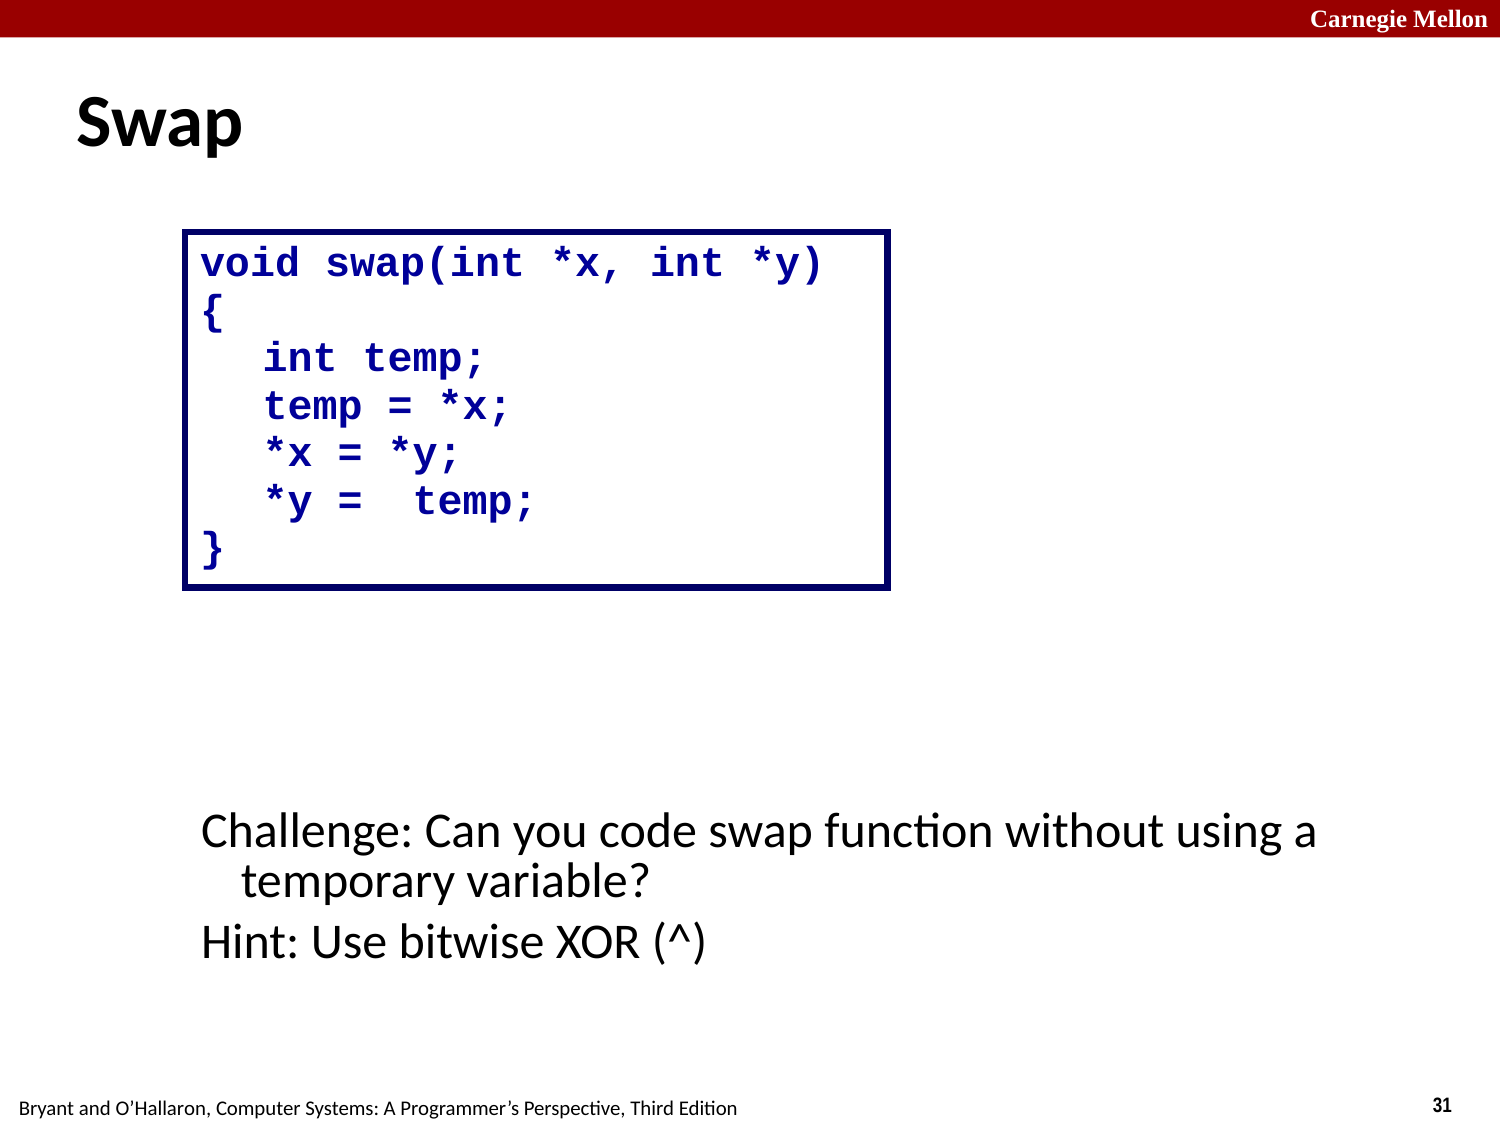

# Swap
void swap(int *x, int *y)‏
{
	int temp;
	temp = *x;
	*x = *y;
	*y =  temp;
}
Challenge: Can you code swap function without using a temporary variable?
Hint: Use bitwise XOR (^)